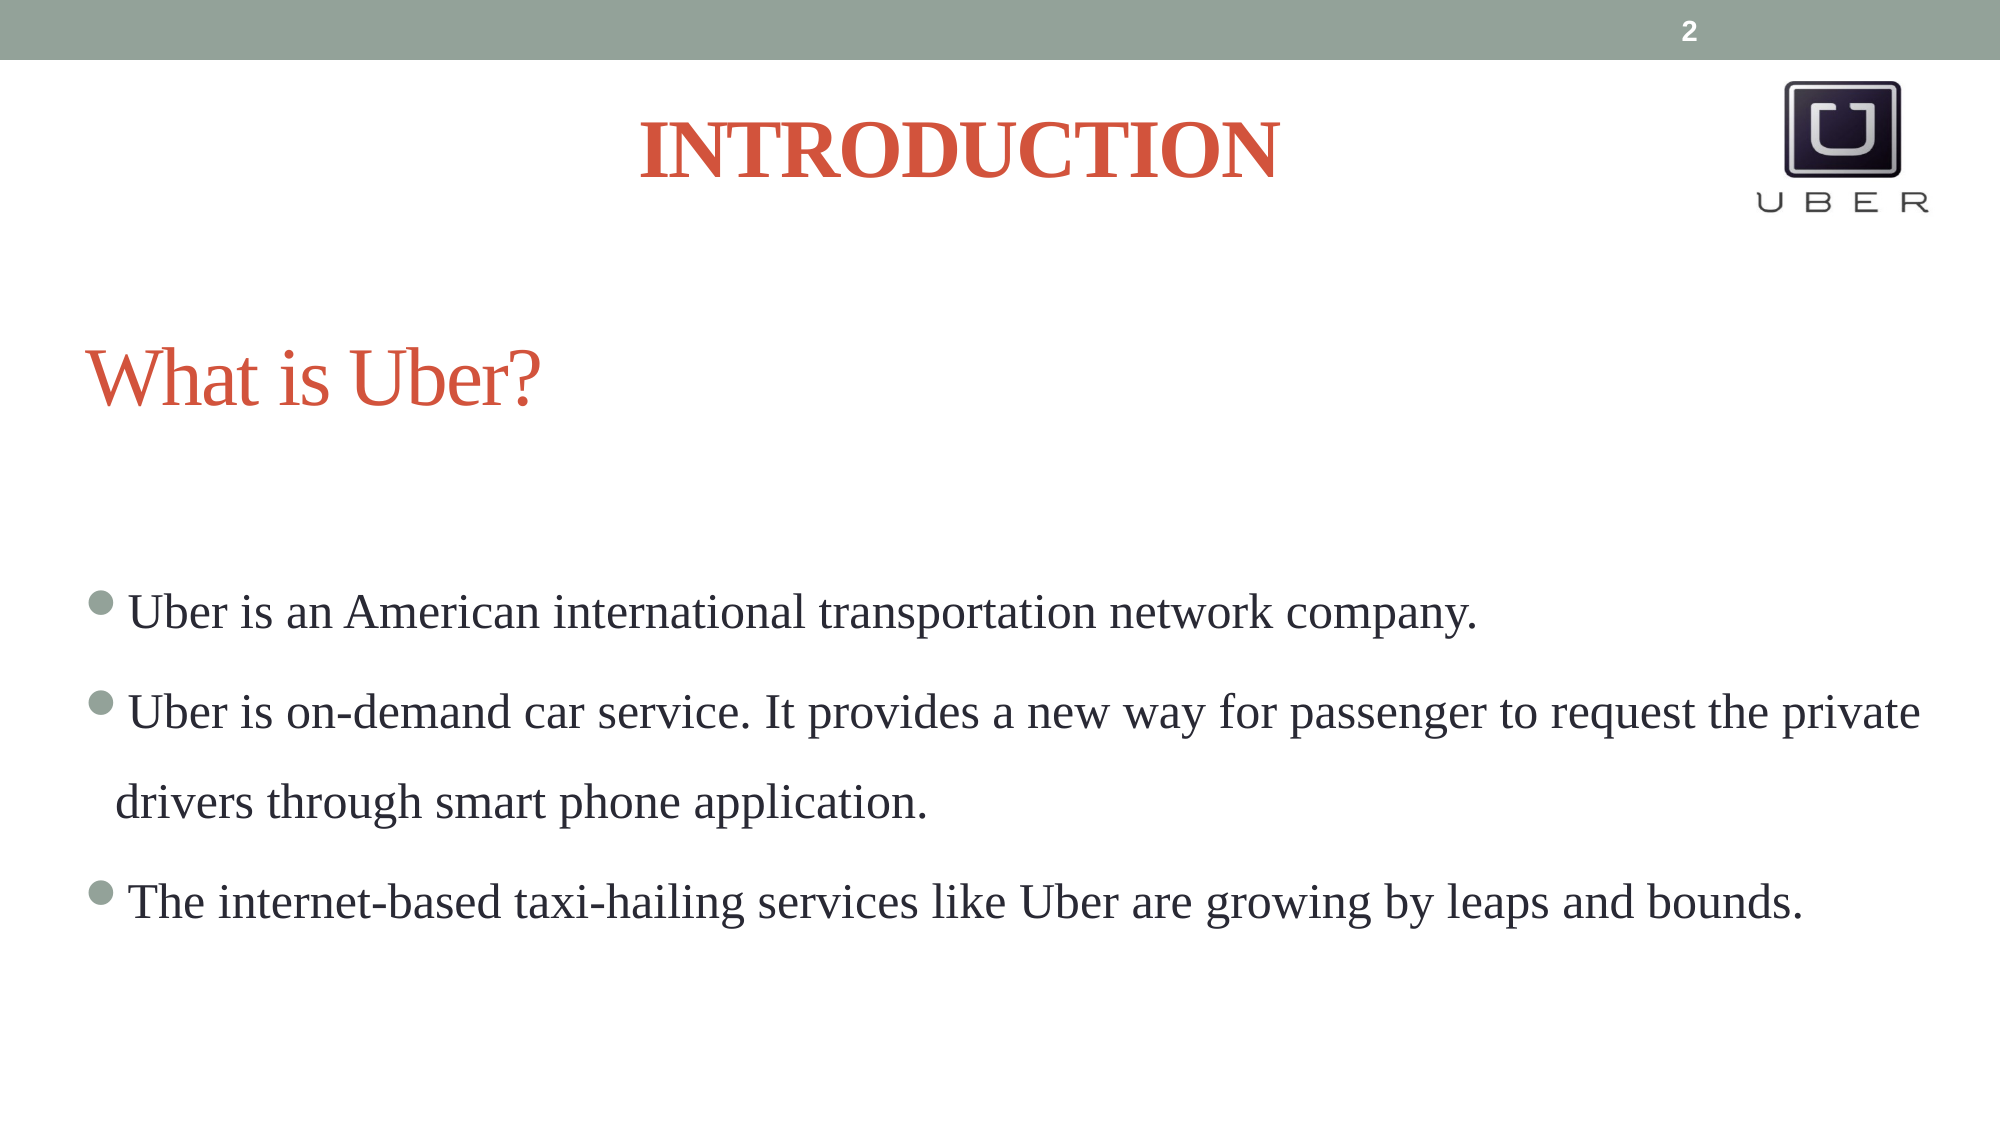

2
INTRODUCTION
# What is Uber?
Uber is an American international transportation network company.
Uber is on-demand car service. It provides a new way for passenger to request the private drivers through smart phone application.
The internet-based taxi-hailing services like Uber are growing by leaps and bounds.